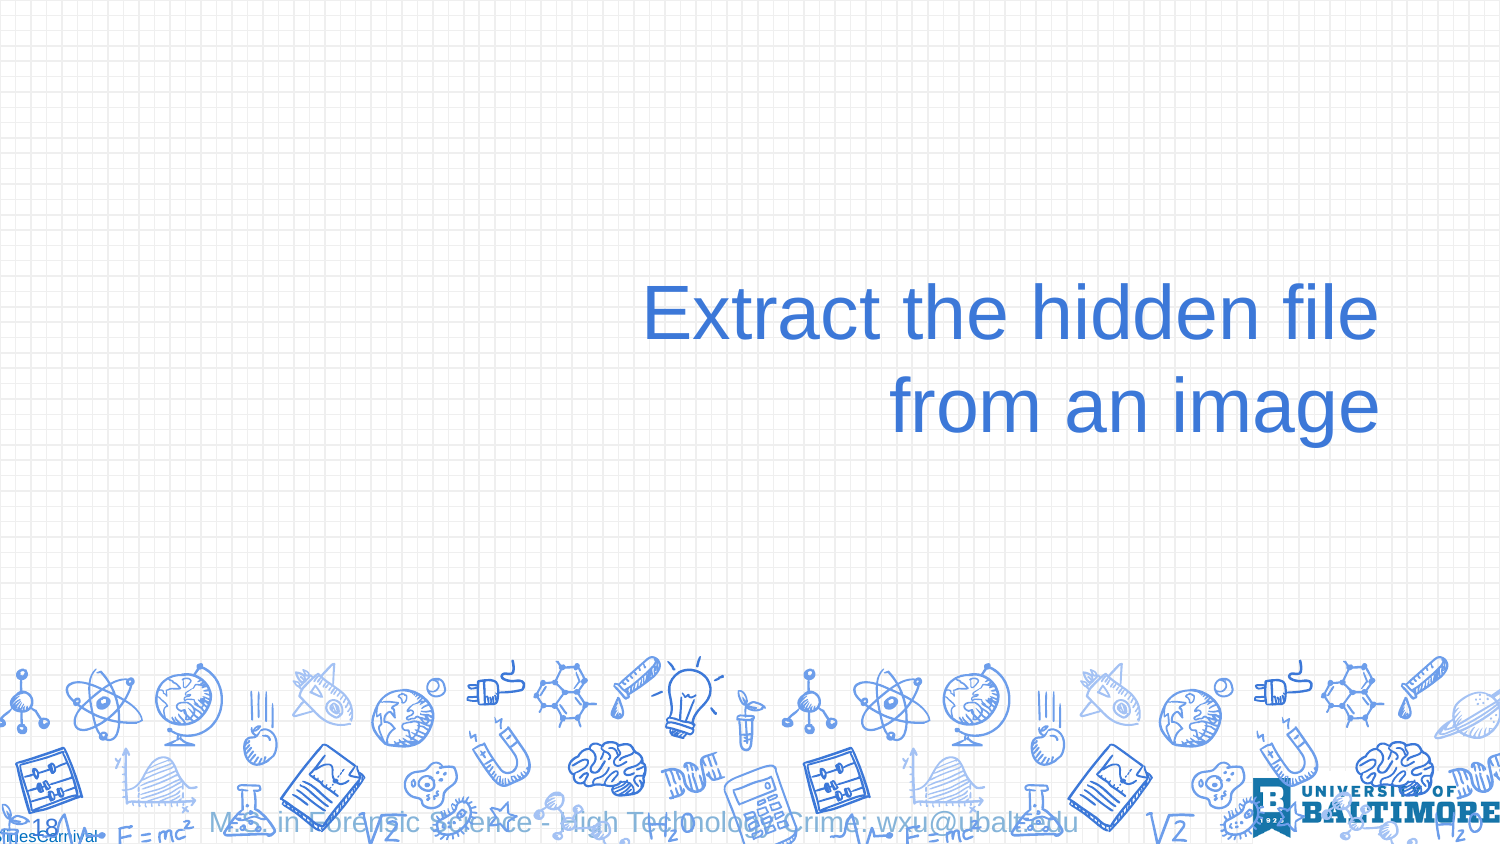

# Extract the hidden file from an image

18